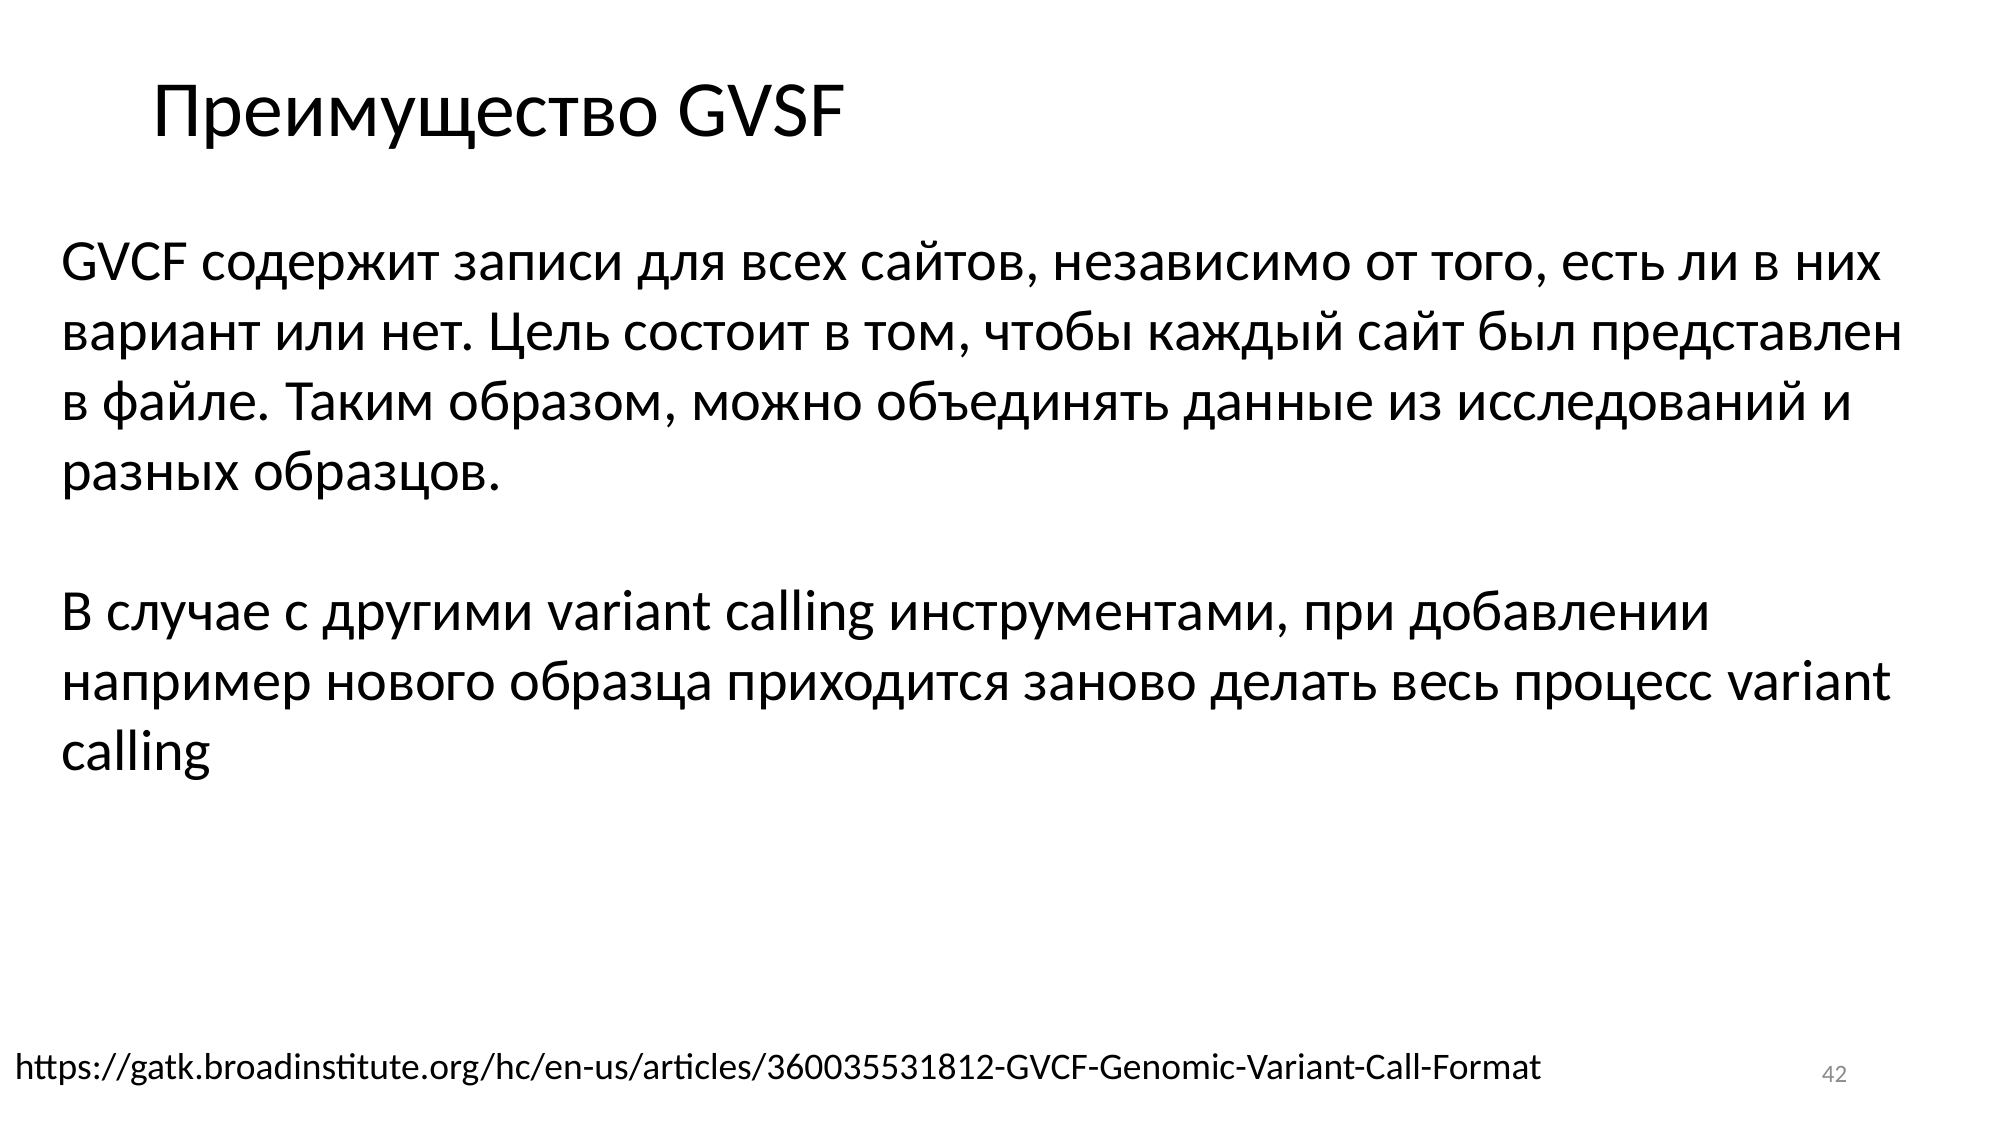

# Преимущество GVSF
GVCF содержит записи для всех сайтов, независимо от того, есть ли в них вариант или нет. Цель состоит в том, чтобы каждый сайт был представлен в файле. Таким образом, можно объединять данные из исследований и разных образцов.

В случае с другими variant calling инструментами, при добавлении например нового образца приходится заново делать весь процесс variant calling
https://gatk.broadinstitute.org/hc/en-us/articles/360035531812-GVCF-Genomic-Variant-Call-Format
42